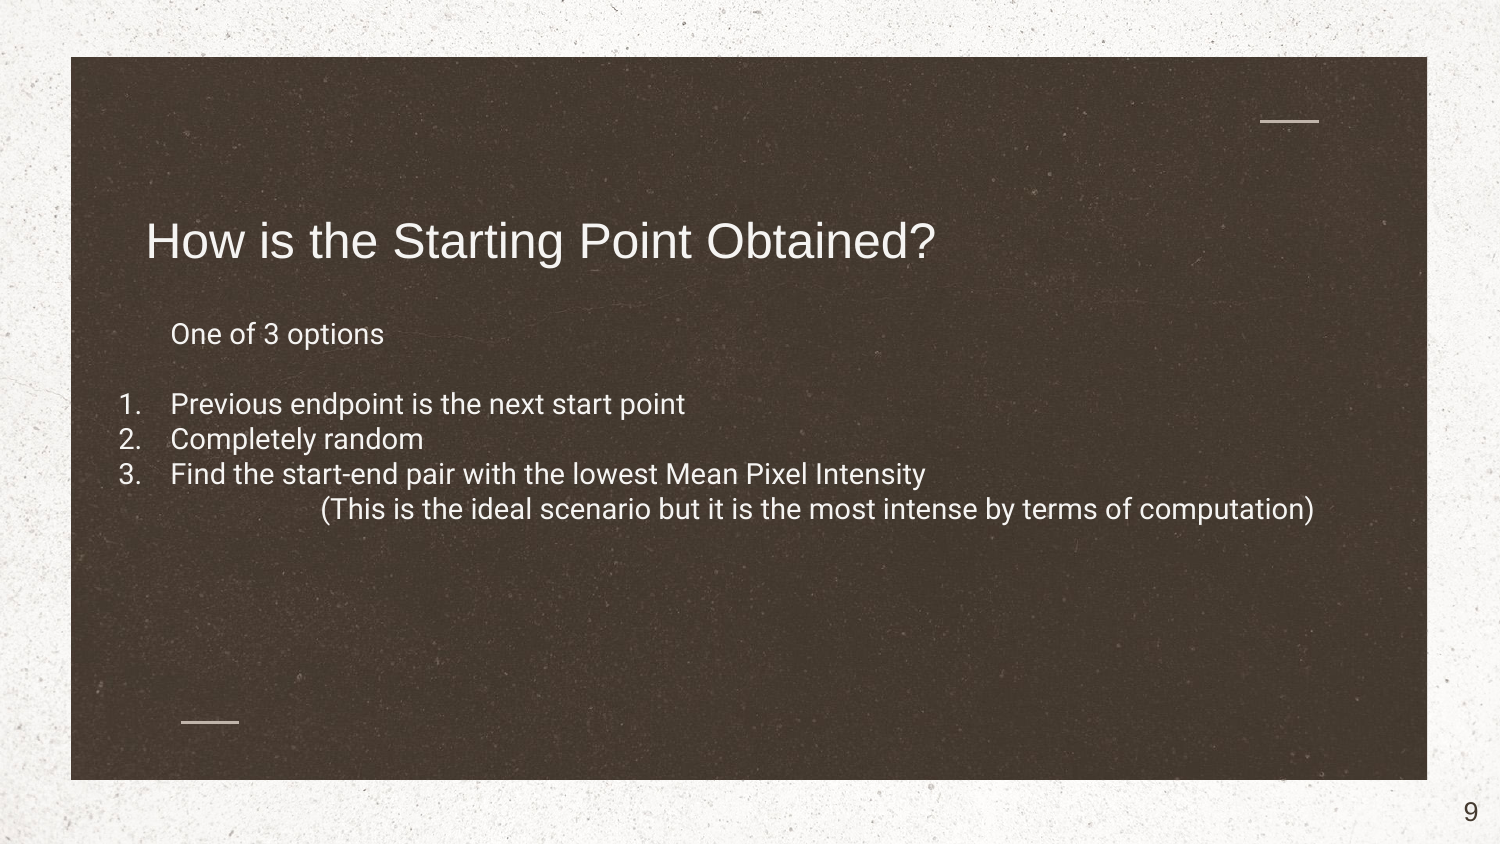

# How is the Starting Point Obtained?
One of 3 options

Previous endpoint is the next start point
Completely random
Find the start-end pair with the lowest Mean Pixel Intensity
(This is the ideal scenario but it is the most intense by terms of computation)
9